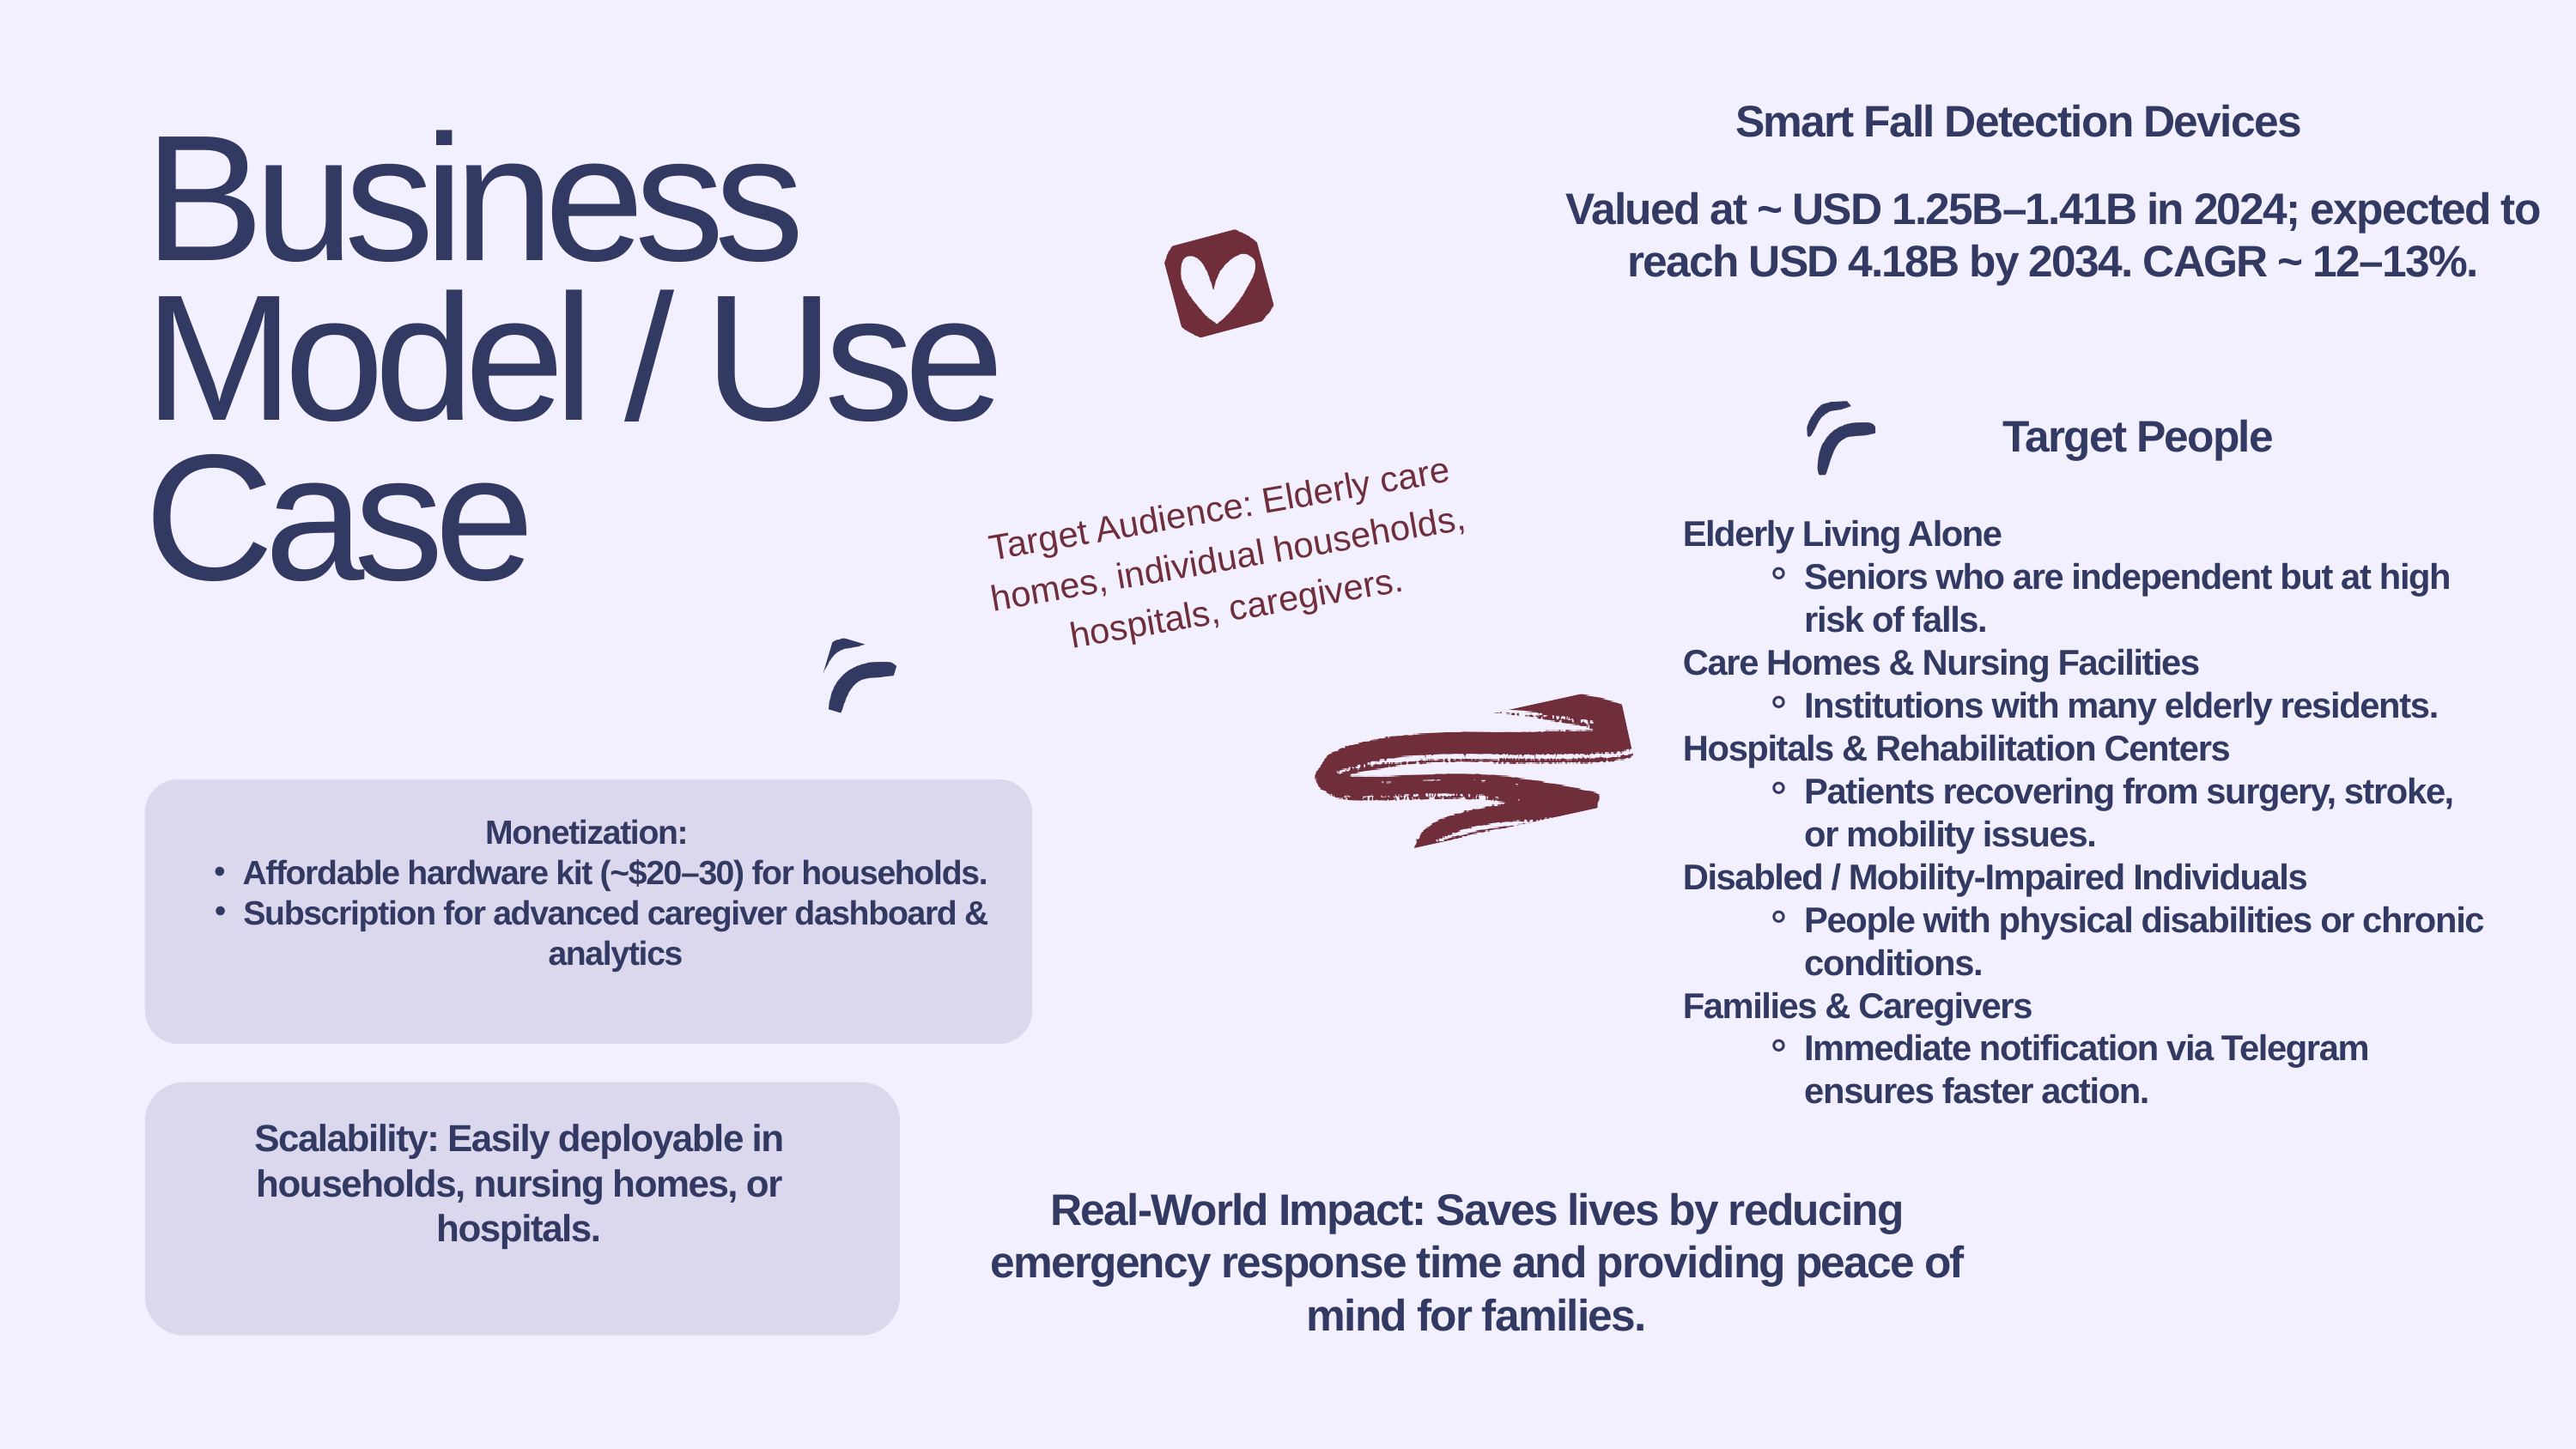

Smart Fall Detection Devices
Business Model / Use Case
Valued at ~ USD 1.25B–1.41B in 2024; expected to reach USD 4.18B by 2034. CAGR ~ 12–13%.

Target People

Target Audience: Elderly care homes, individual households, hospitals, caregivers.
Elderly Living Alone
Seniors who are independent but at high risk of falls.
Care Homes & Nursing Facilities
Institutions with many elderly residents.
Hospitals & Rehabilitation Centers
Patients recovering from surgery, stroke, or mobility issues.
Disabled / Mobility-Impaired Individuals
People with physical disabilities or chronic conditions.
Families & Caregivers
Immediate notification via Telegram ensures faster action.

Monetization:
Affordable hardware kit (~$20–30) for households.
Subscription for advanced caregiver dashboard & analytics

Scalability: Easily deployable in households, nursing homes, or hospitals.
Real-World Impact: Saves lives by reducing emergency response time and providing peace of mind for families.